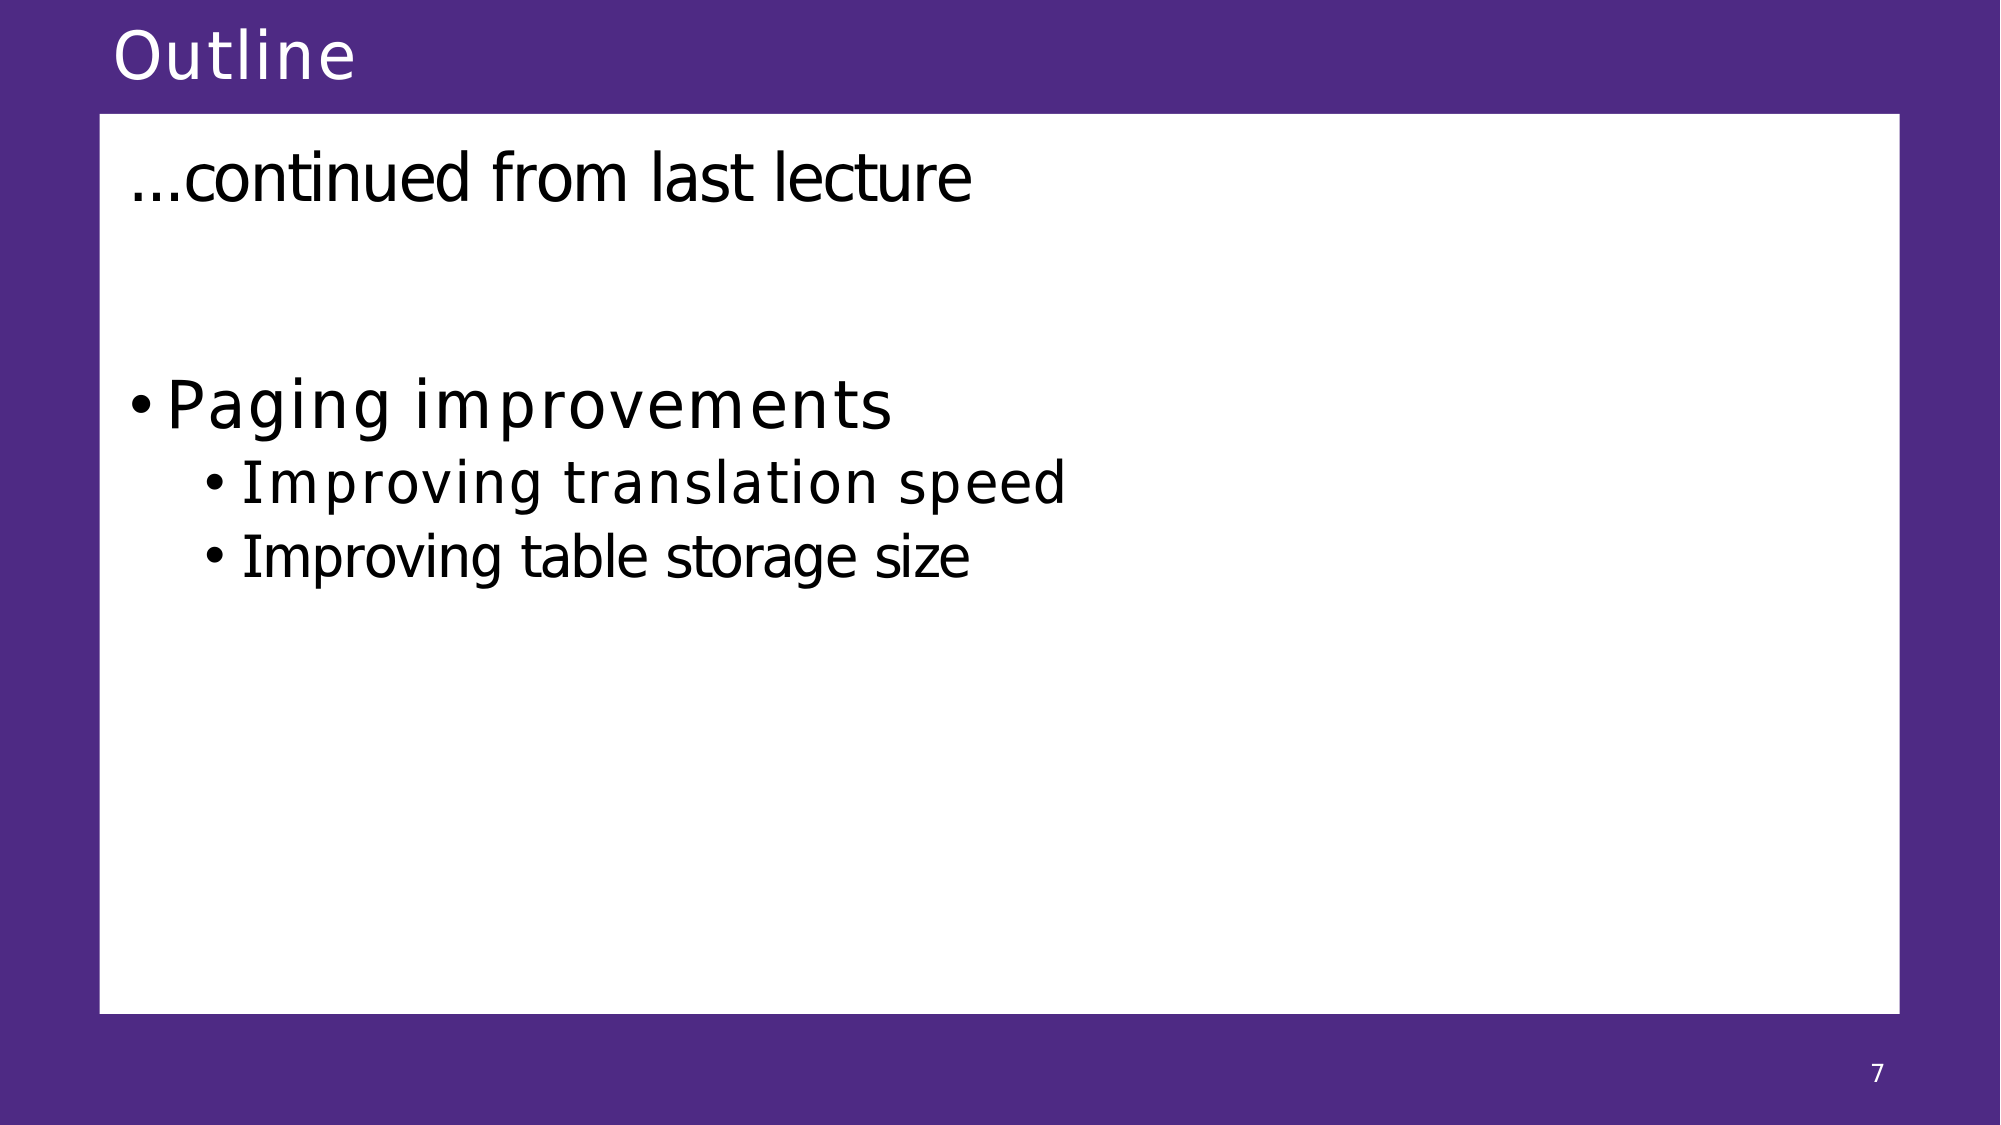

# Outline
…continued from last lecture

Paging improvements
Improving translation speed
Improving table storage size
7